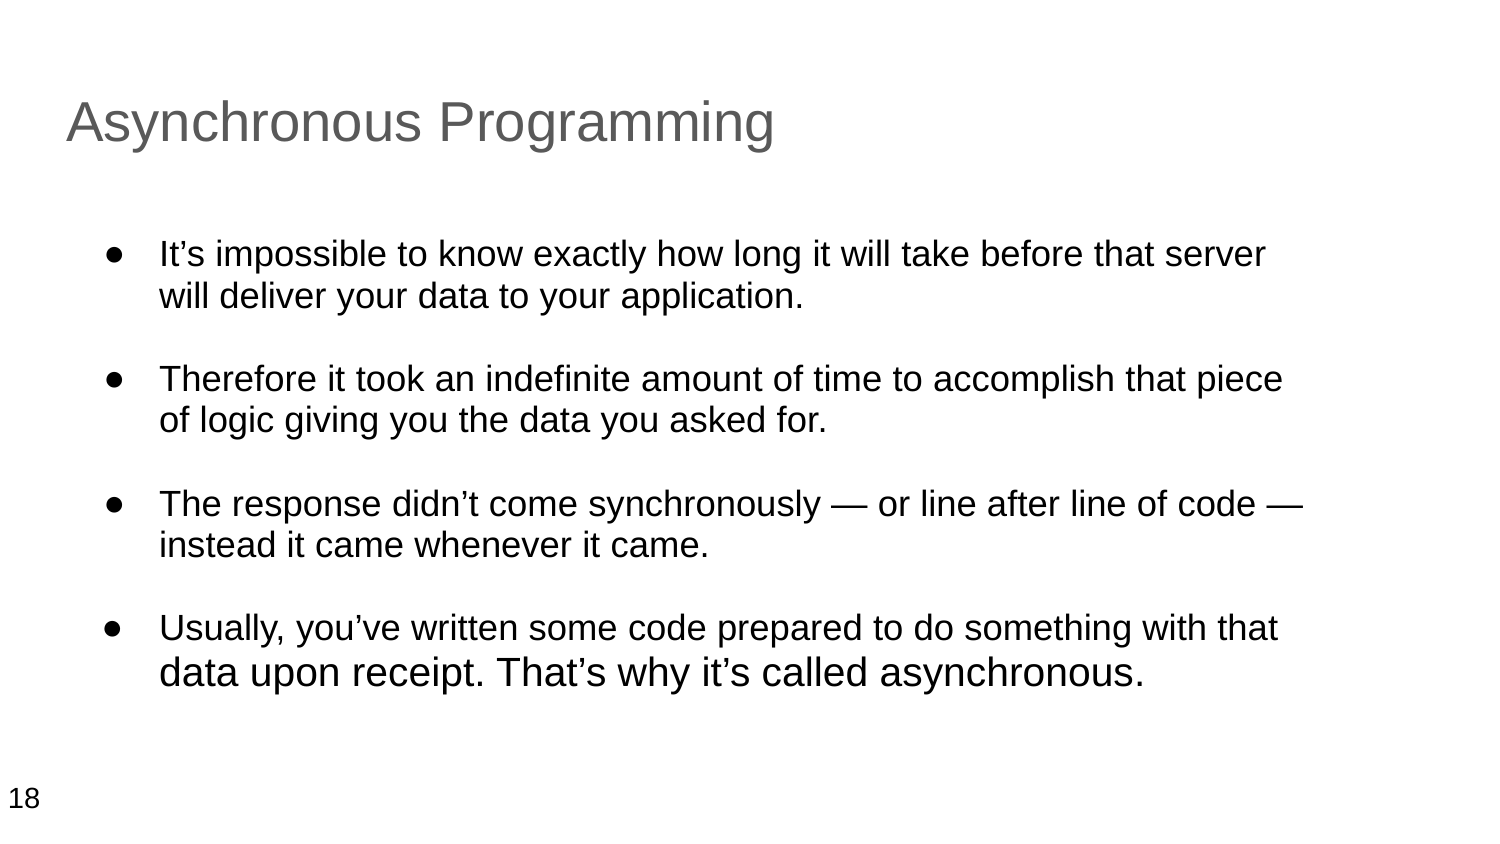

# Asynchronous Programming
It’s impossible to know exactly how long it will take before that server will deliver your data to your application.

Therefore it took an indefinite amount of time to accomplish that piece of logic giving you the data you asked for.

The response didn’t come synchronously — or line after line of code — instead it came whenever it came.

Usually, you’ve written some code prepared to do something with that data upon receipt. That’s why it’s called asynchronous.

18